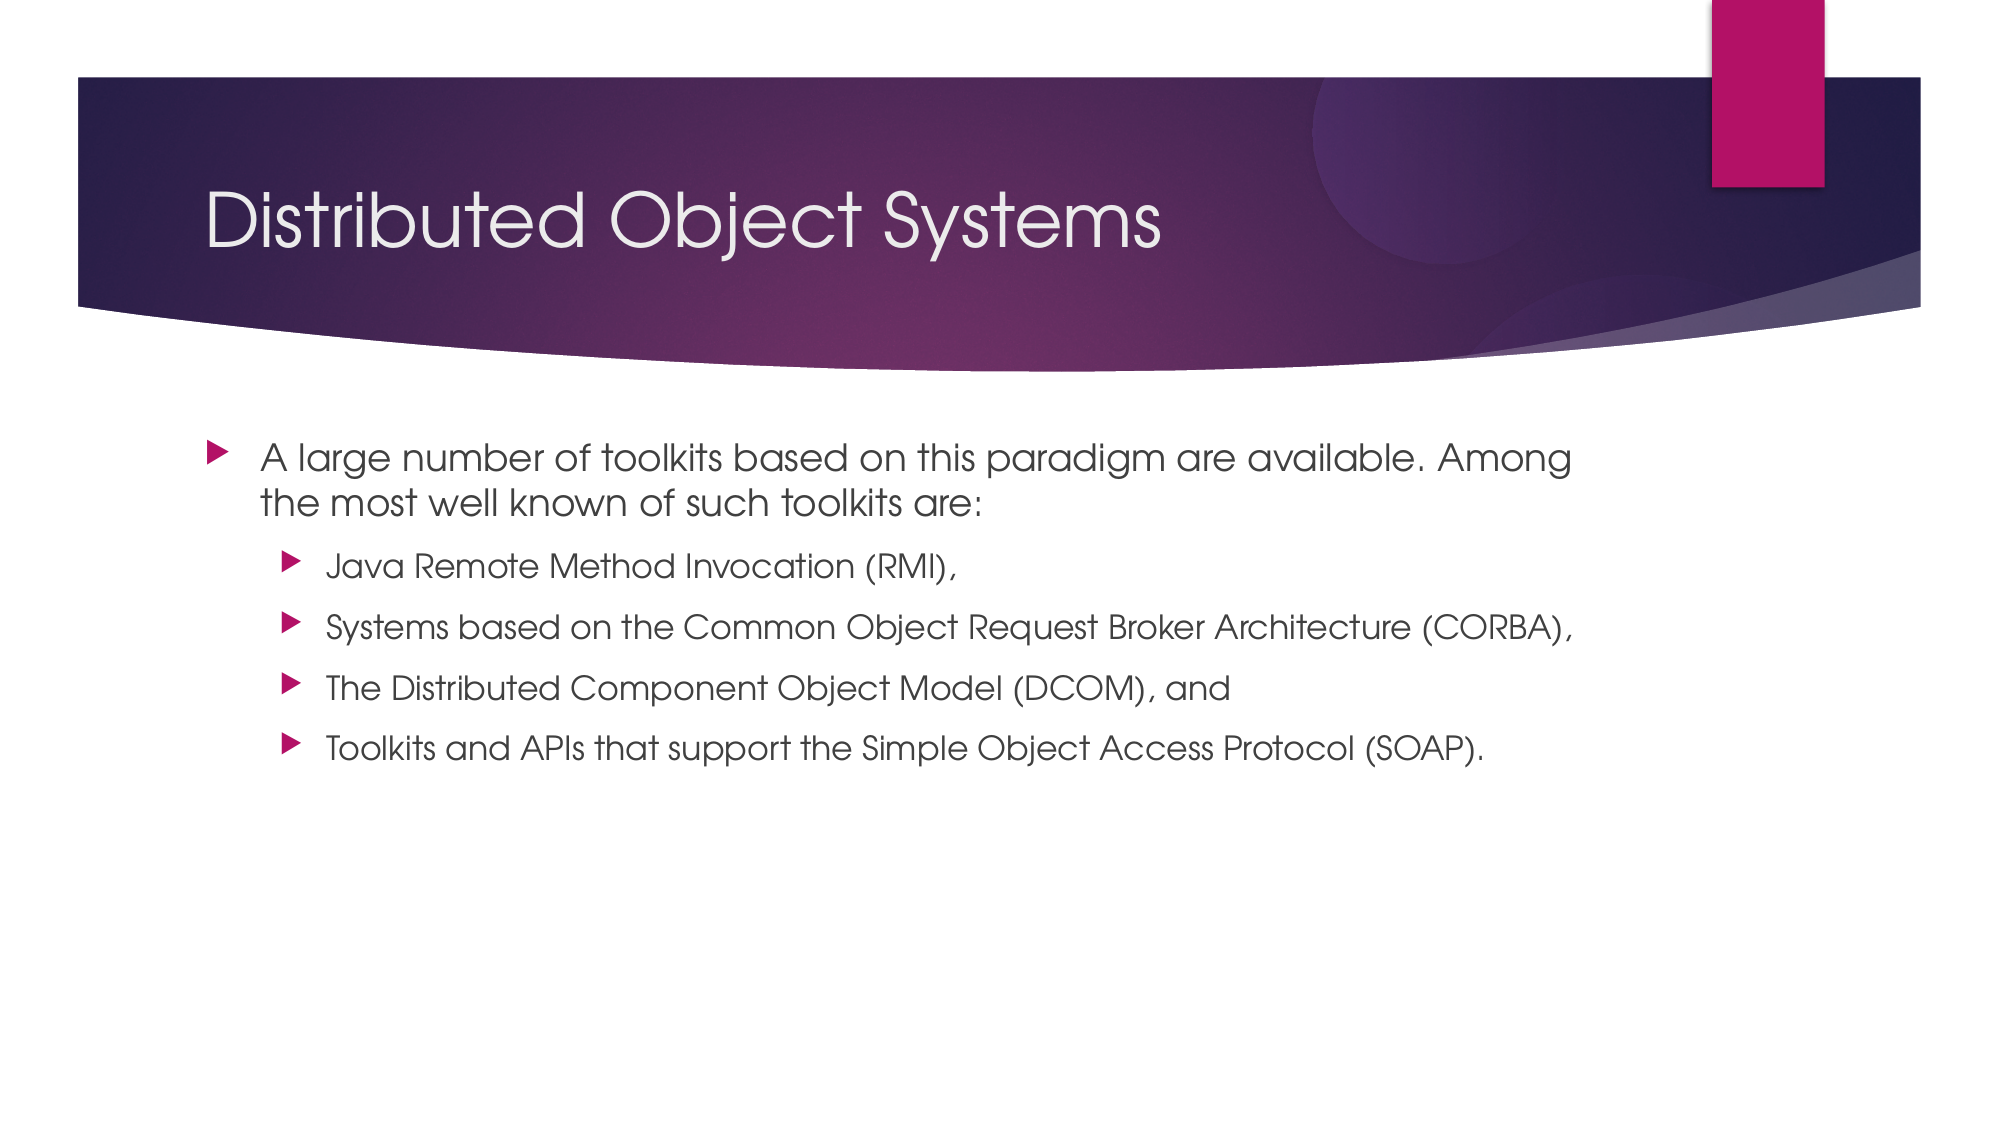

Distributed Object Systems
A large number of toolkits based on this paradigm are available. Among the most well known of such toolkits are:
Java Remote Method Invocation (RMI),
Systems based on the Common Object Request Broker Architecture (CORBA),
The Distributed Component Object Model (DCOM), and
Toolkits and APIs that support the Simple Object Access Protocol (SOAP).